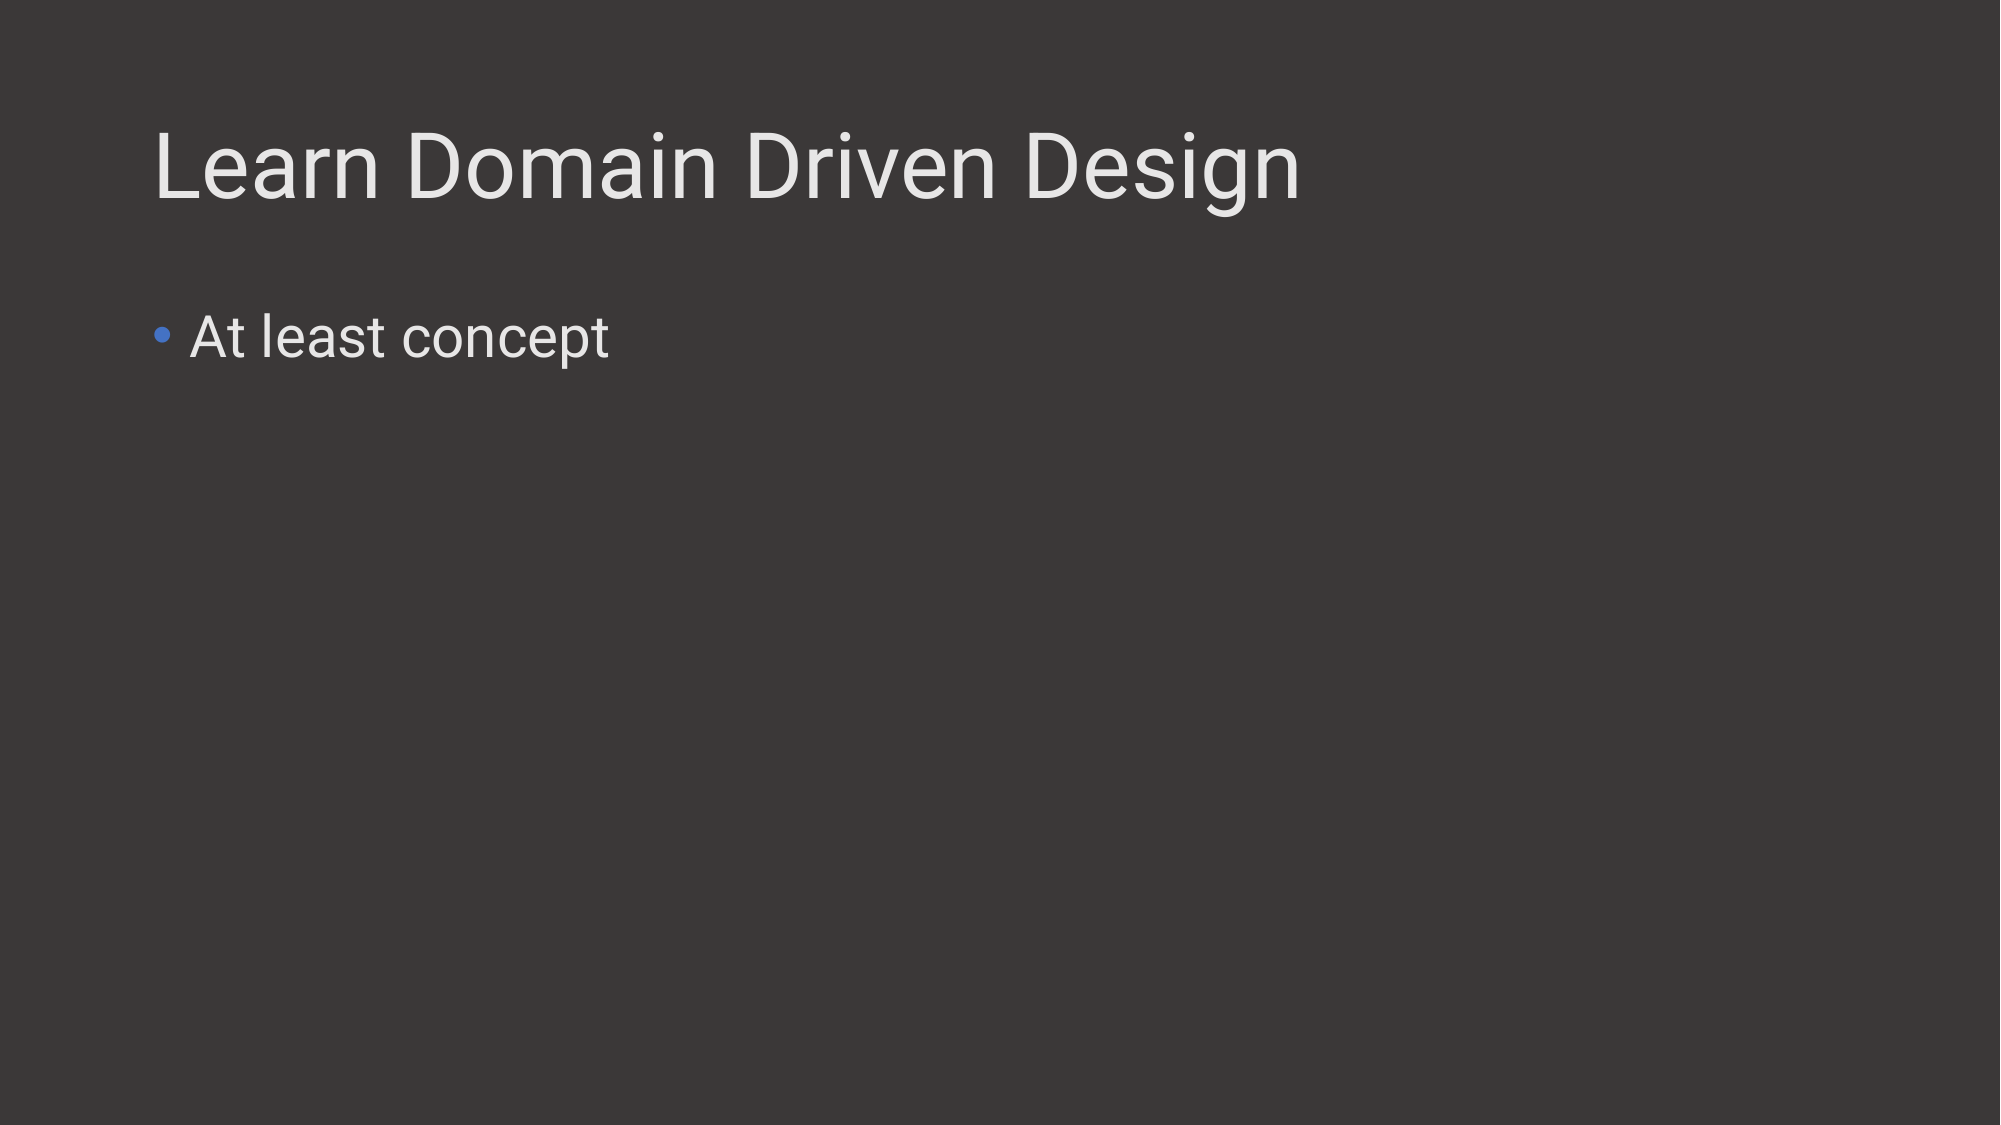

# Learn Domain Driven Design
At least concept